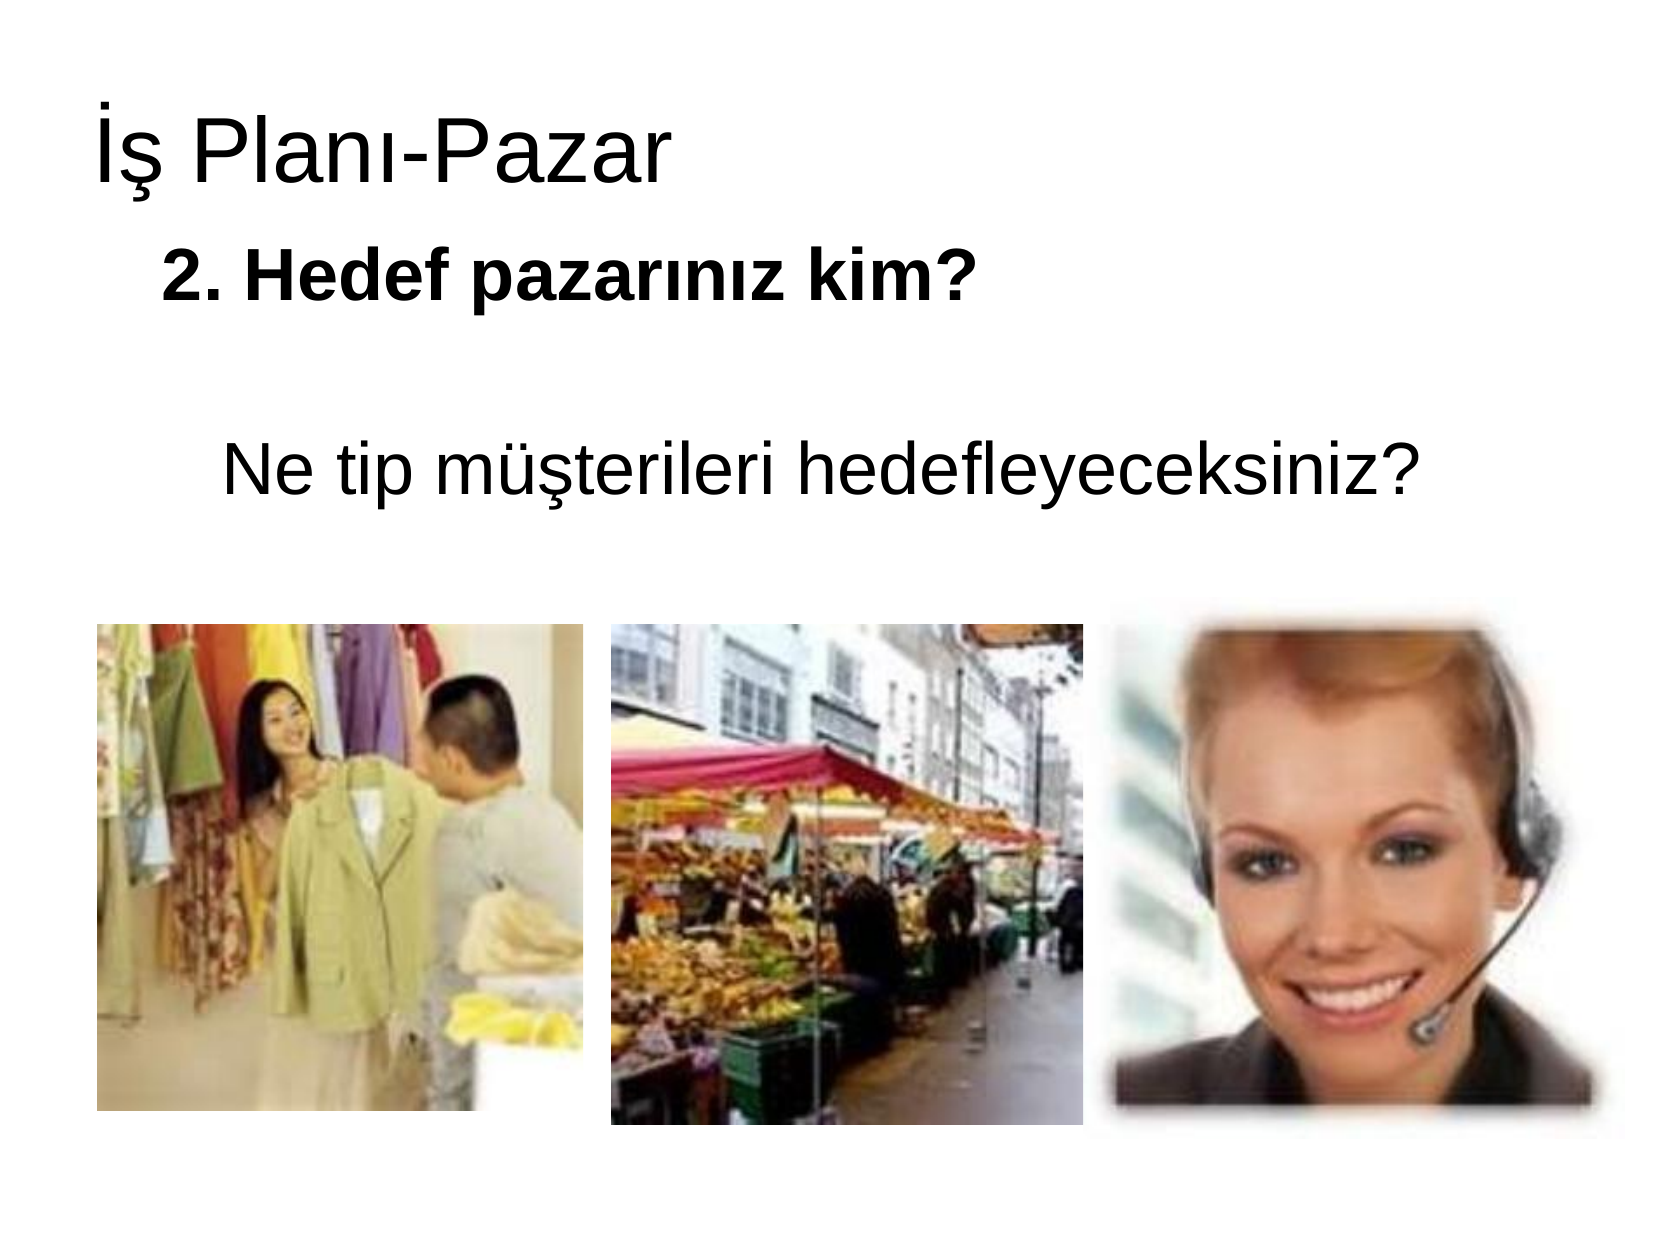

# İş Planı-Pazar
2. Hedef pazarınız kim?
Ne tip müşterileri hedefleyeceksiniz?